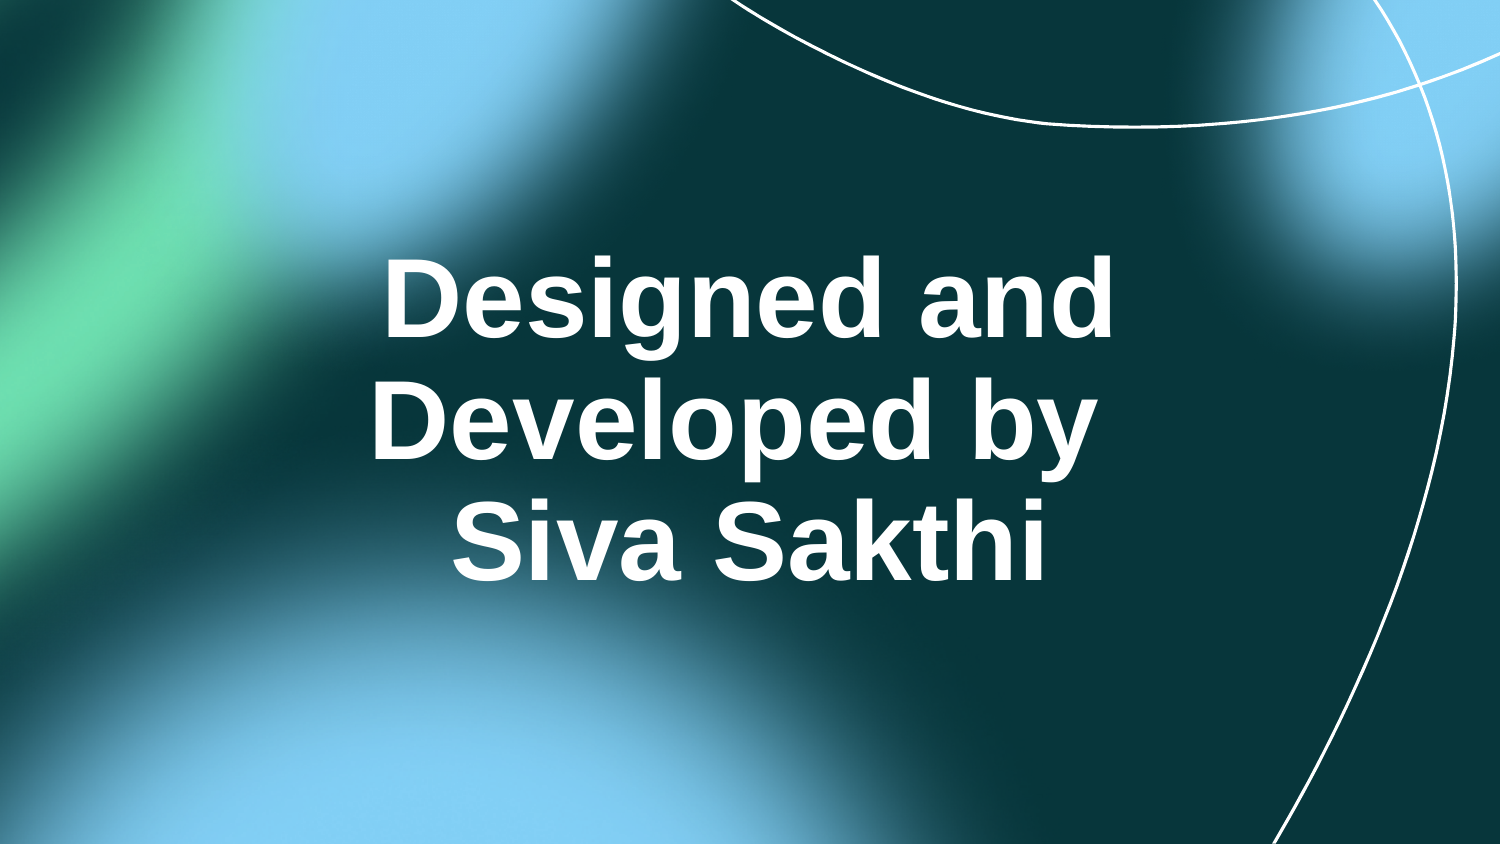

# Designed and Developed by
Siva Sakthi